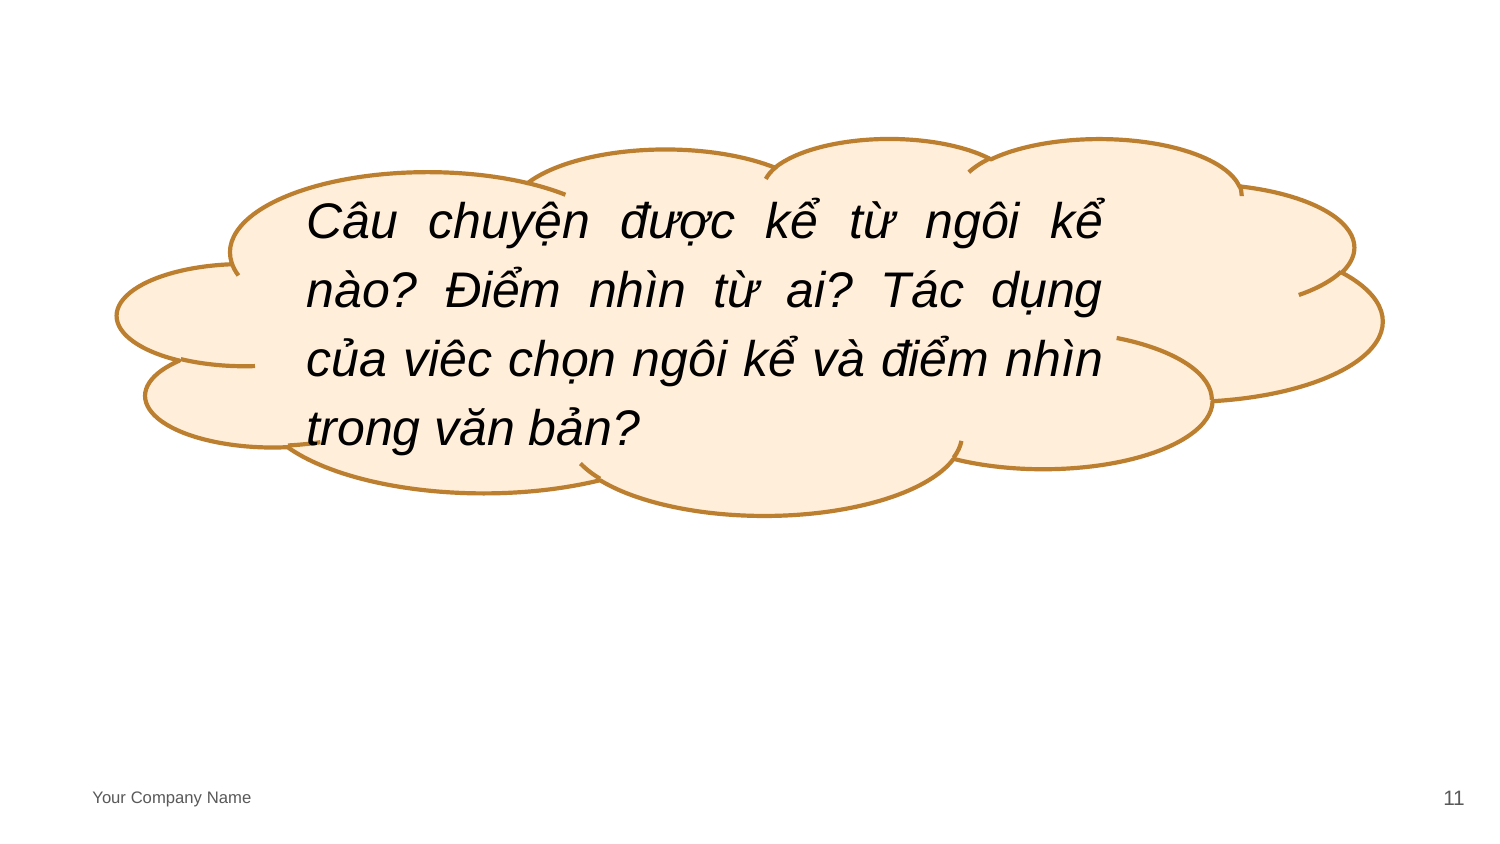

Câu chuyện được kể từ ngôi kể nào? Điểm nhìn từ ai? Tác dụng của viêc chọn ngôi kể và điểm nhìn trong văn bản?
11